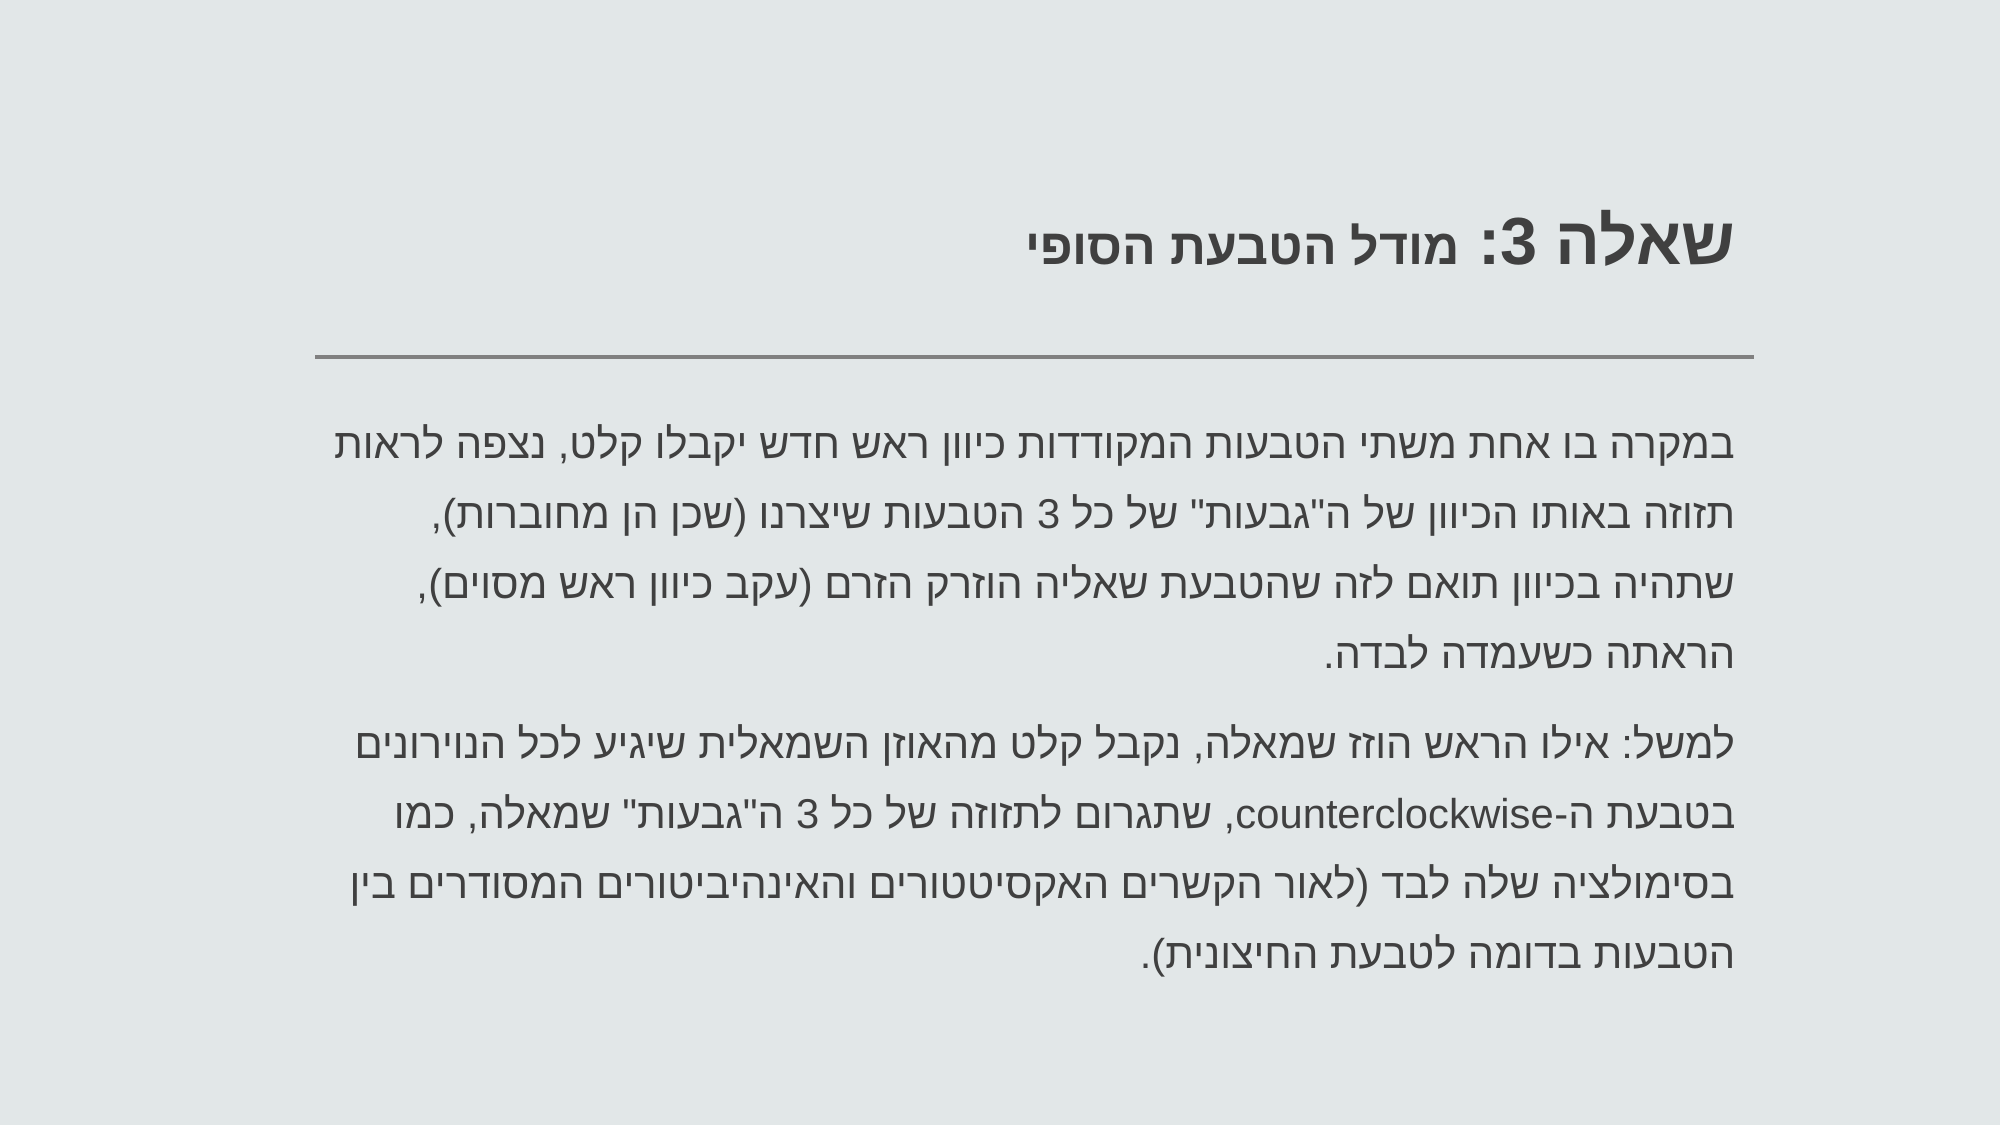

# שאלה 3: מודל הטבעת הסופי
במקרה בו אחת משתי הטבעות המקודדות כיוון ראש חדש יקבלו קלט, נצפה לראות תזוזה באותו הכיוון של ה"גבעות" של כל 3 הטבעות שיצרנו (שכן הן מחוברות), שתהיה בכיוון תואם לזה שהטבעת שאליה הוזרק הזרם (עקב כיוון ראש מסוים), הראתה כשעמדה לבדה.
למשל: אילו הראש הוזז שמאלה, נקבל קלט מהאוזן השמאלית שיגיע לכל הנוירונים בטבעת ה-counterclockwise, שתגרום לתזוזה של כל 3 ה"גבעות" שמאלה, כמו בסימולציה שלה לבד (לאור הקשרים האקסיטטורים והאינהיביטורים המסודרים בין הטבעות בדומה לטבעת החיצונית).